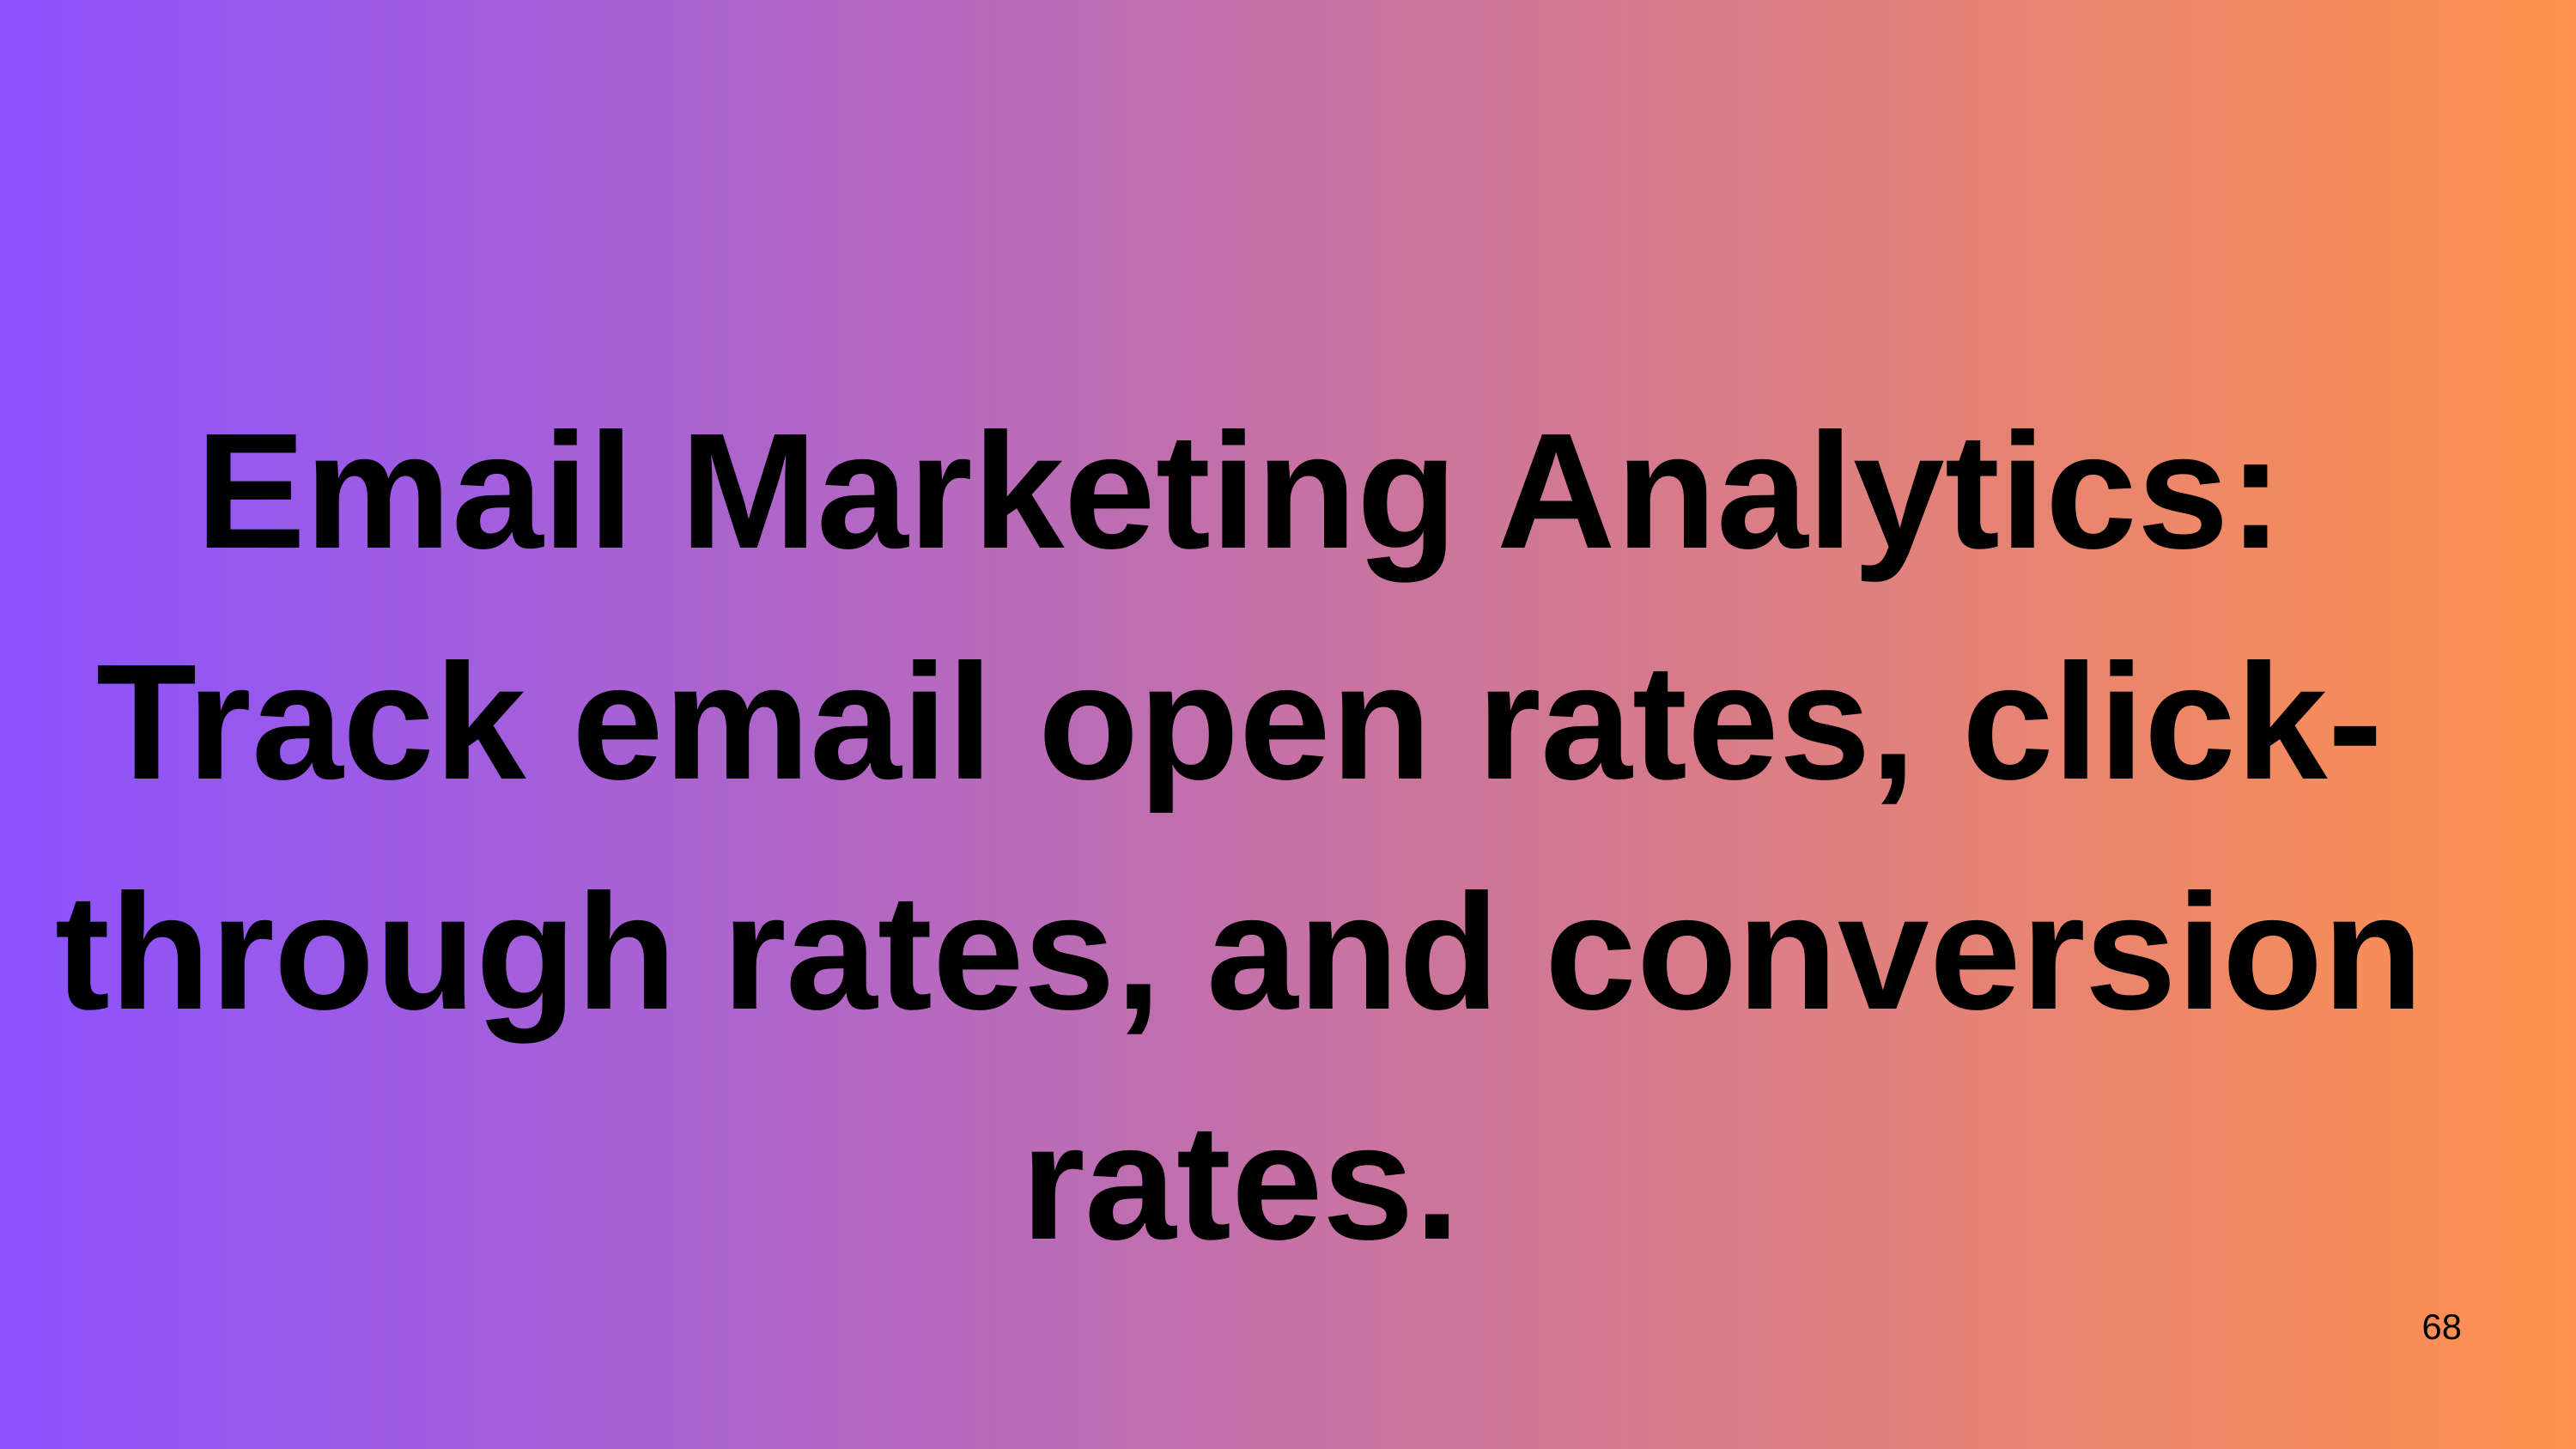

Email Marketing Analytics: Track email open rates, click-through rates, and conversion rates.

68